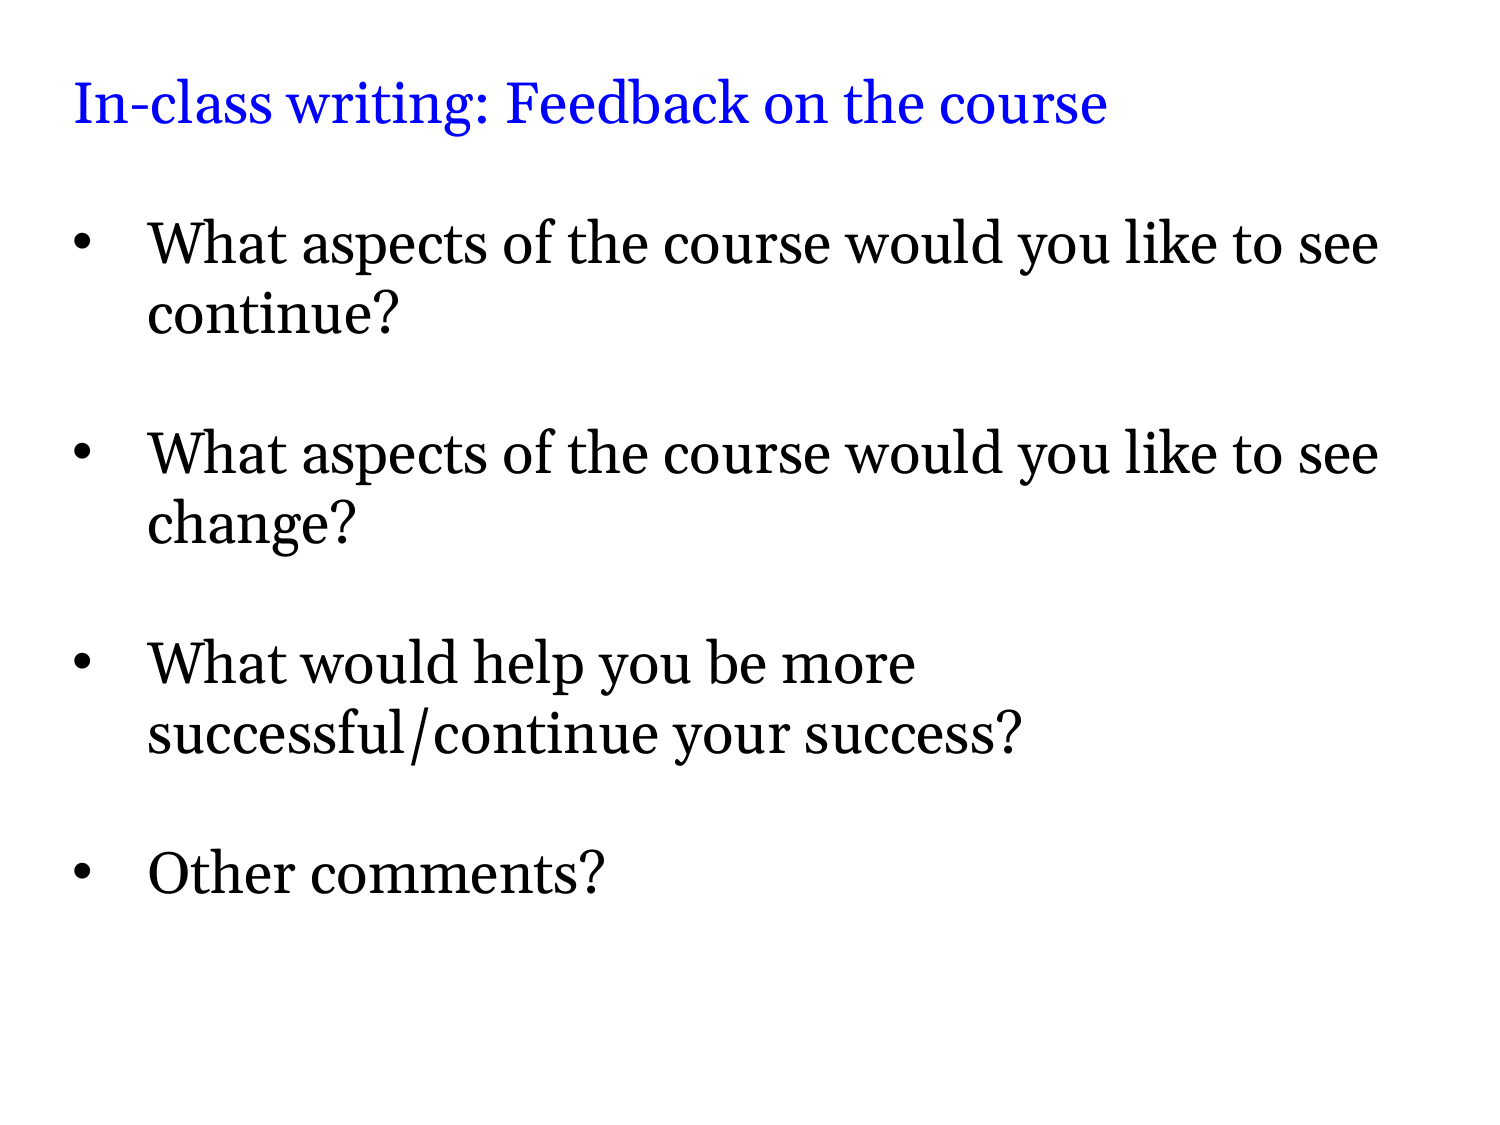

In-class writing: Feedback on the course

What aspects of the course would you like to see continue?

What aspects of the course would you like to see change?

What would help you be more successful/continue your success?

Other comments?